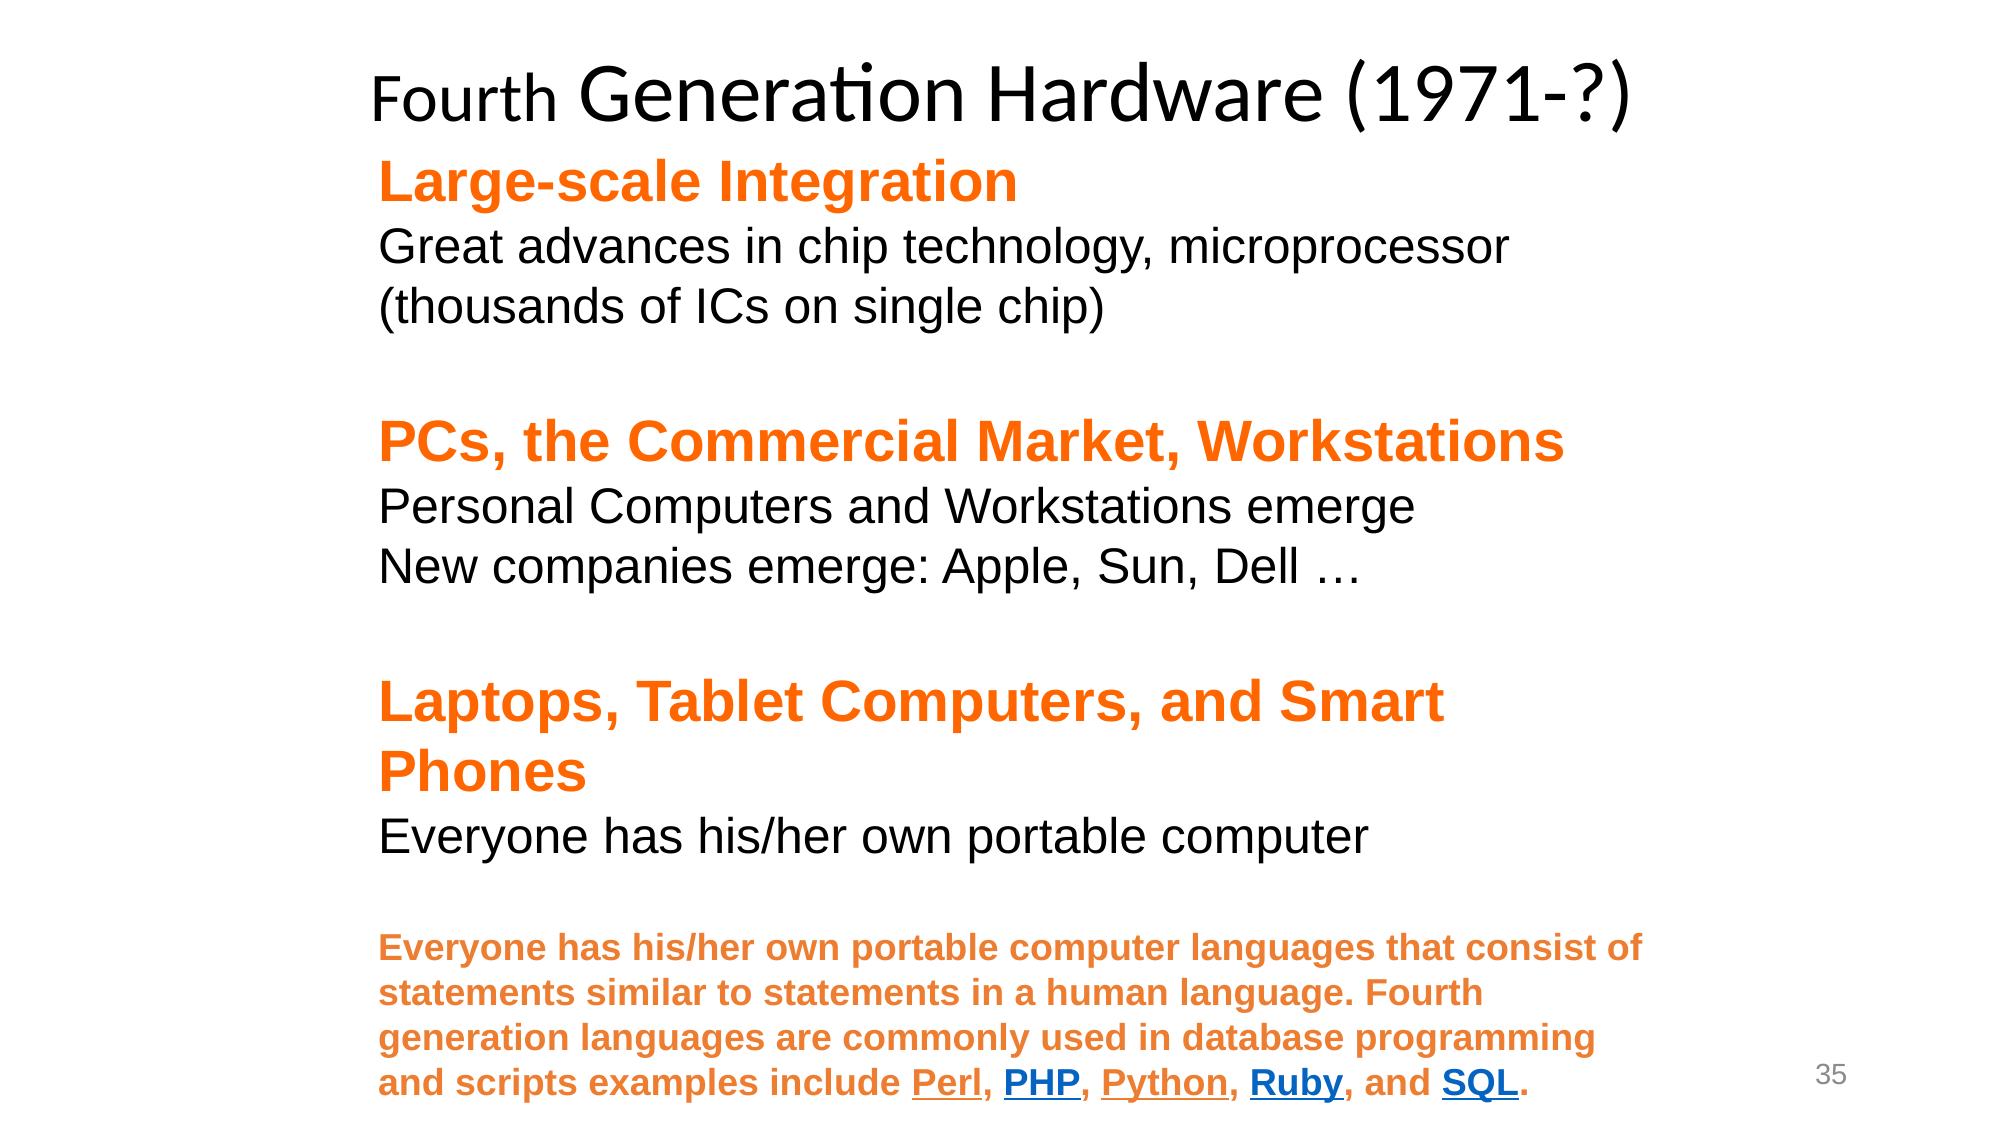

Fourth Generation Hardware (1971-?)
Large-scale Integration
Great advances in chip technology, microprocessor (thousands of ICs on single chip)

PCs, the Commercial Market, Workstations
Personal Computers and Workstations emerge
New companies emerge: Apple, Sun, Dell …

Laptops, Tablet Computers, and Smart Phones
Everyone has his/her own portable computer

Everyone has his/her own portable computer languages that consist of statements similar to statements in a human language. Fourth generation languages are commonly used in database programming and scripts examples include Perl, PHP, Python, Ruby, and SQL.

35
10